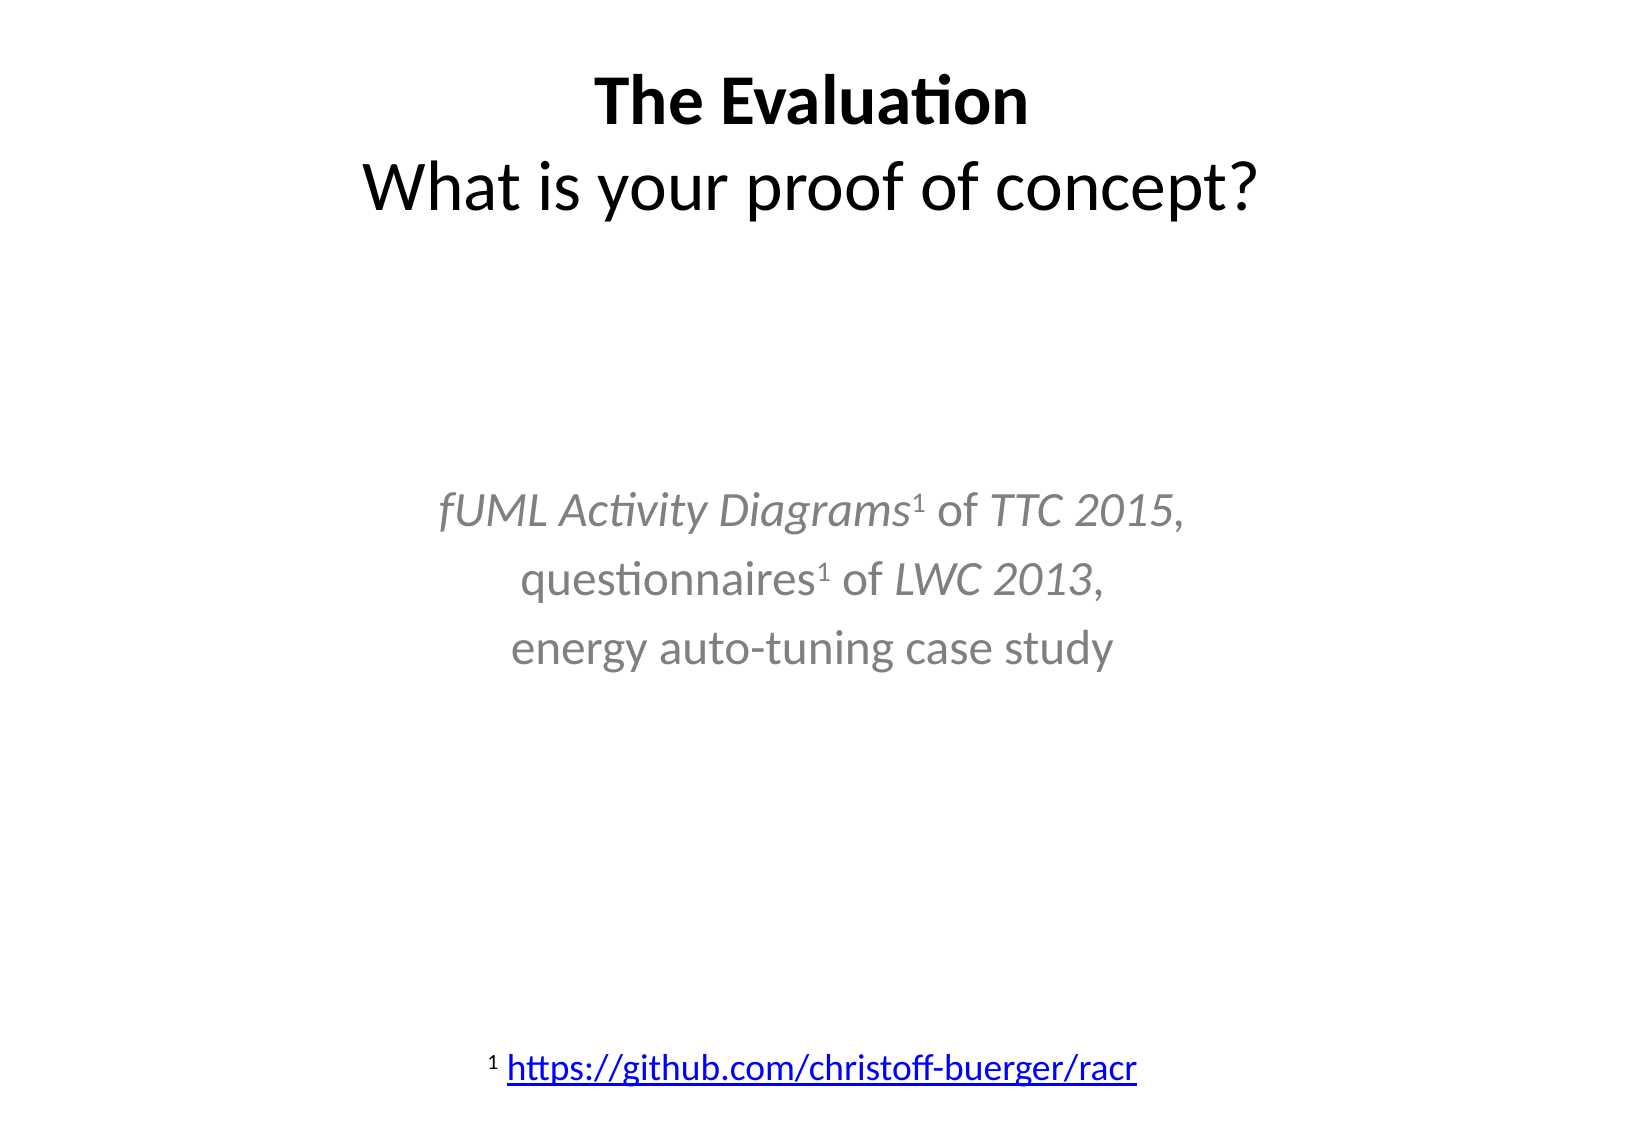

# The Evaluation What is your proof of concept?
fUML Activity Diagrams1 of TTC 2015,
questionnaires1 of LWC 2013,
energy auto-tuning case study
1 https://github.com/christoff-buerger/racr